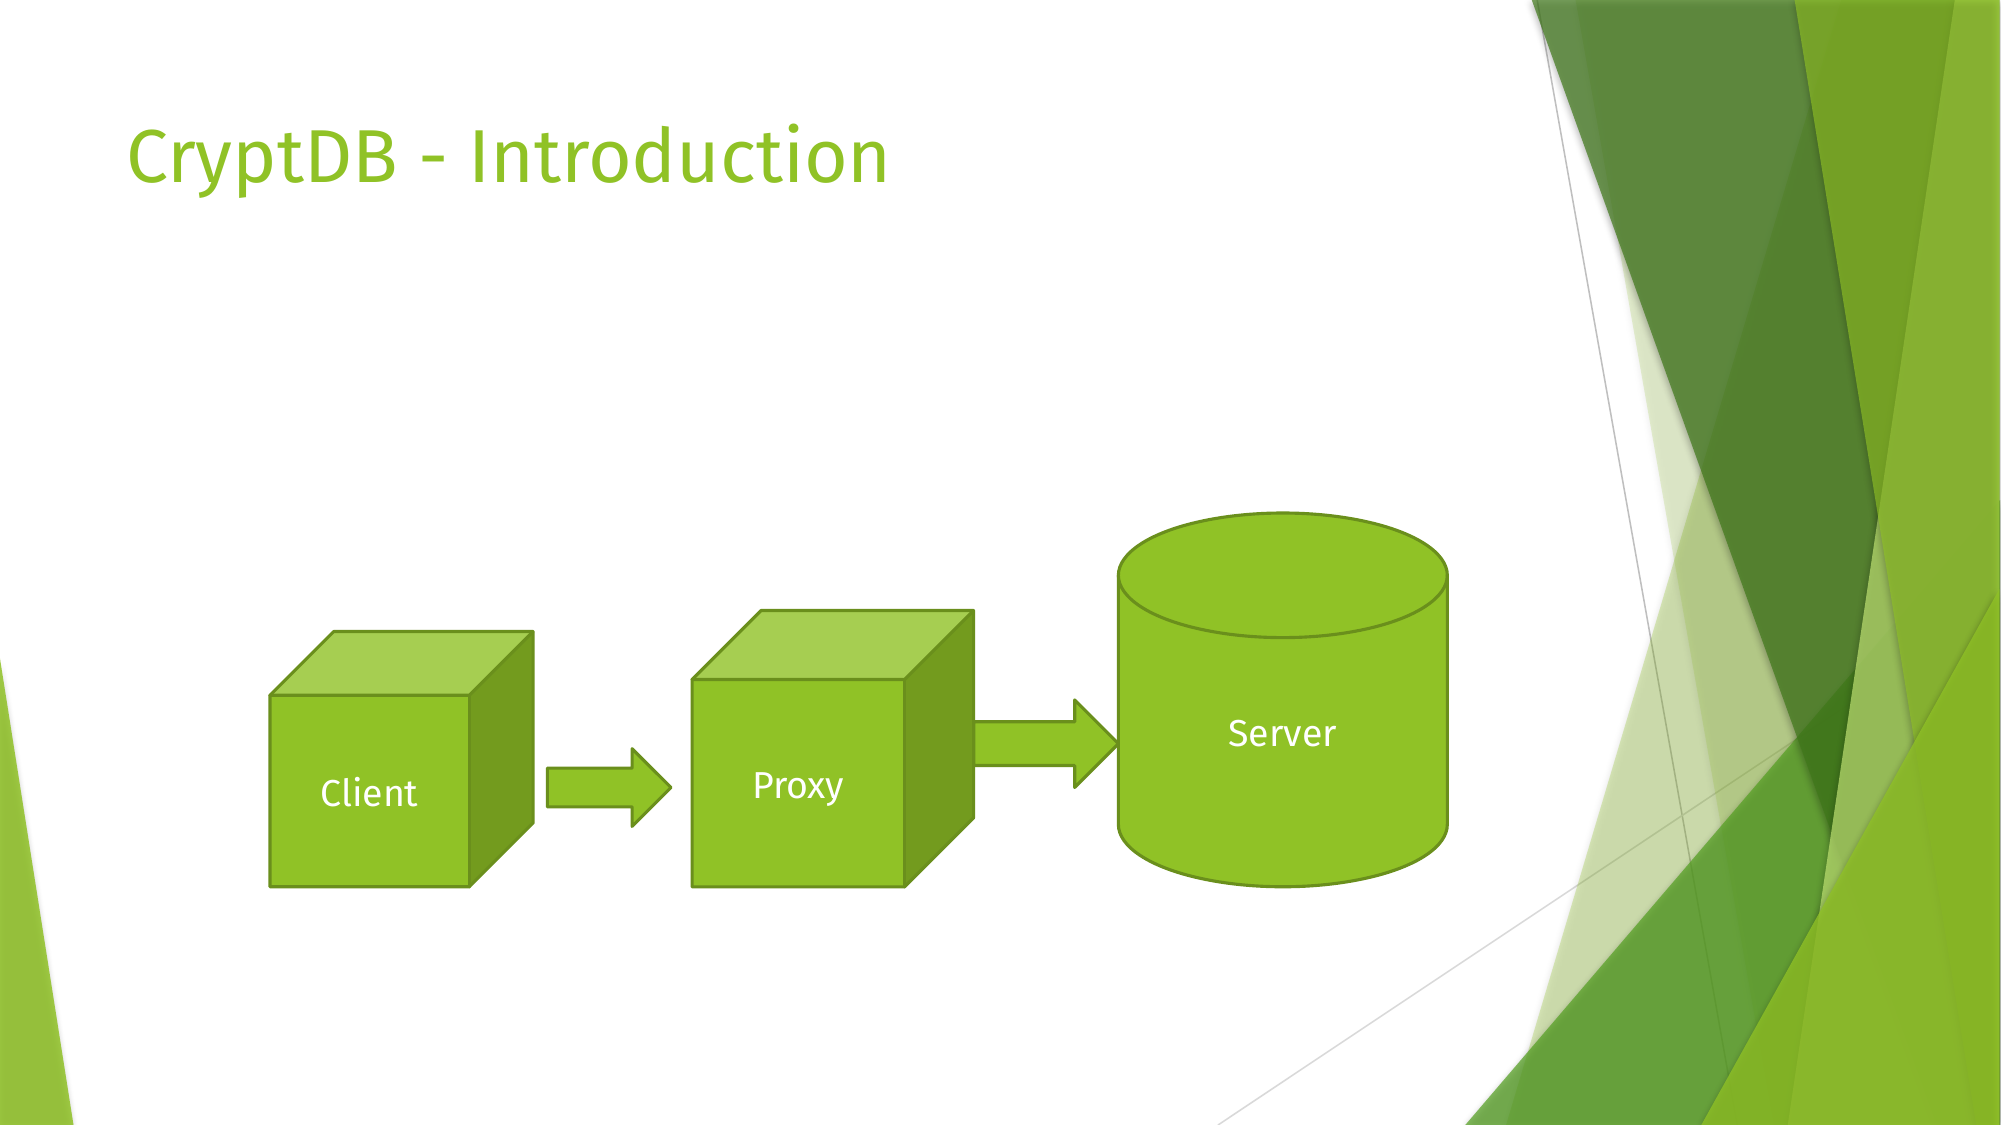

# CryptDB - Introduction

Server
Proxy
Client